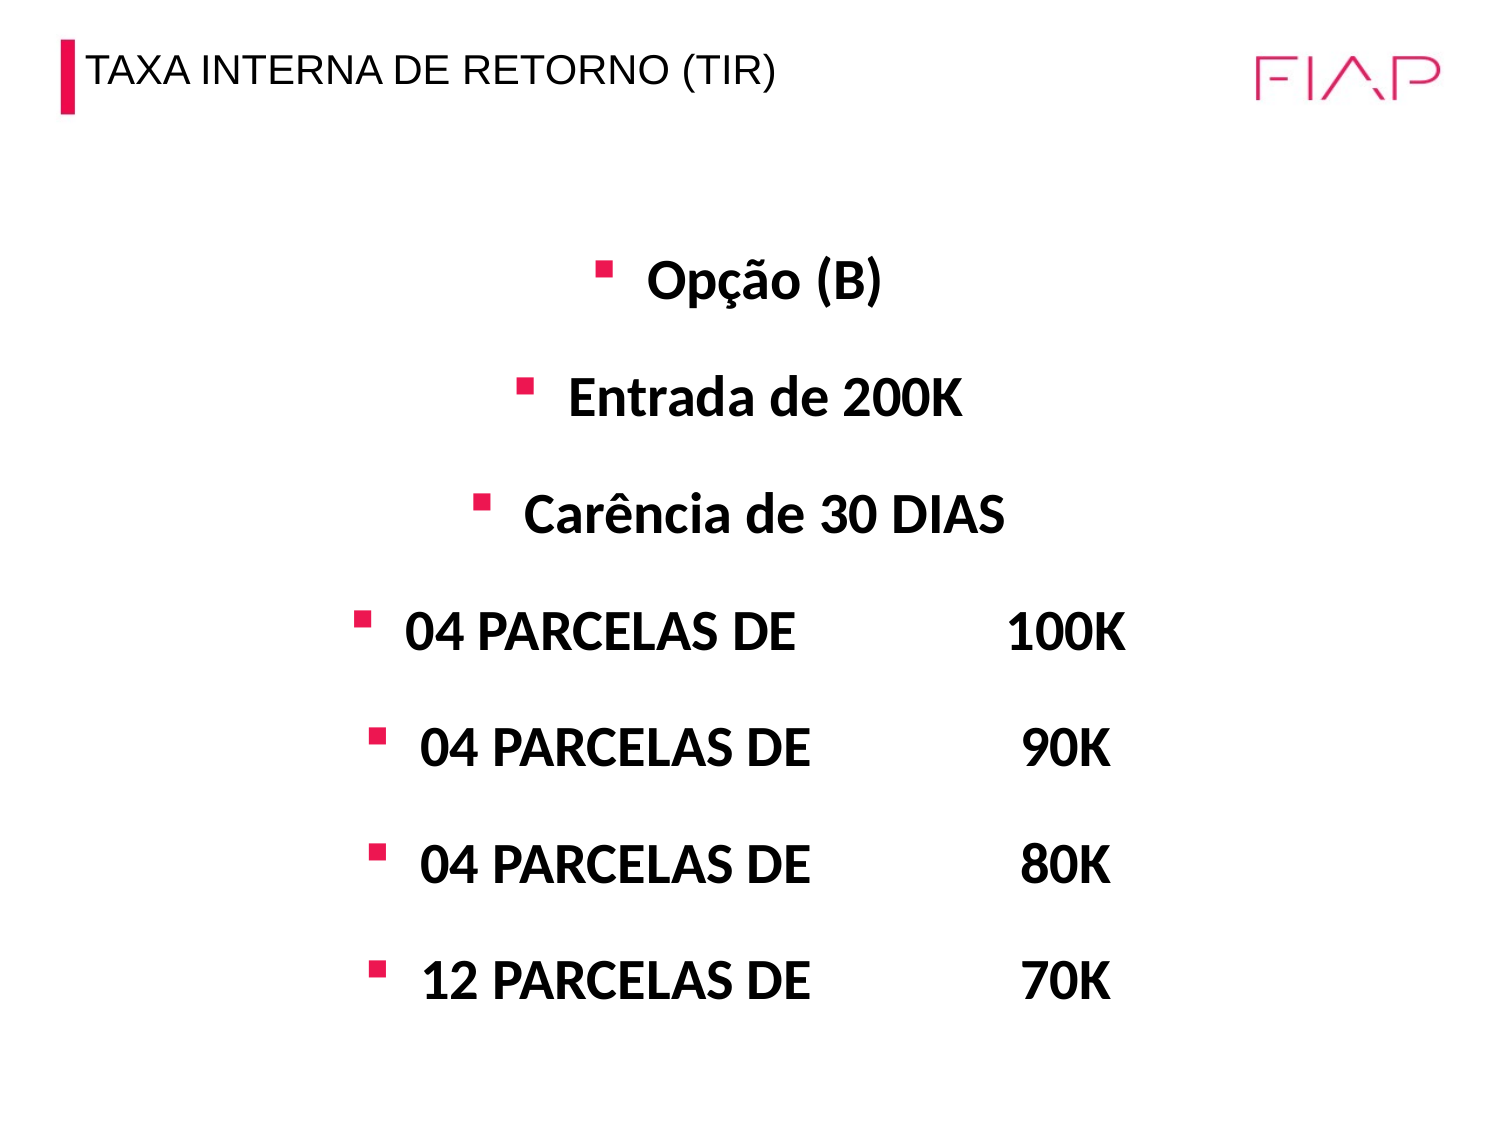

TAXA INTERNA DE RETORNO (TIR)
Opção (B)
Entrada de 200K
Carência de 30 DIAS
04 PARCELAS DE		100K
04 PARCELAS DE		90K
04 PARCELAS DE		80K
12 PARCELAS DE		70K